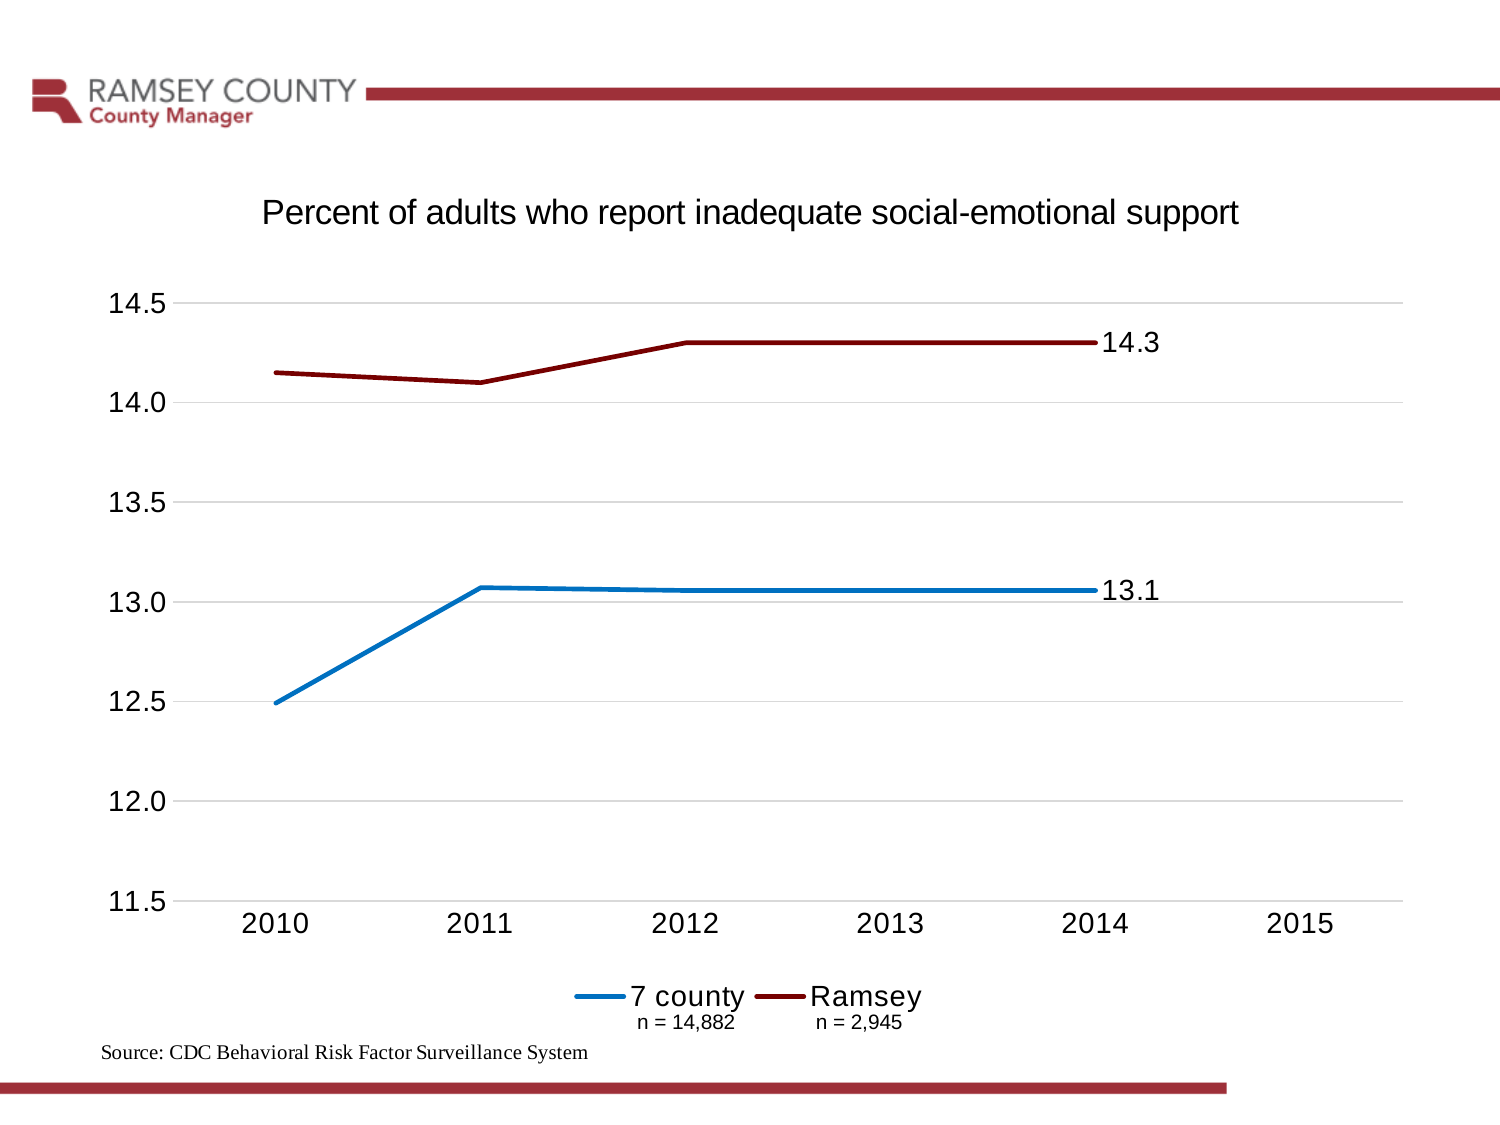

[unsupported chart]

n = 14,882	     n = 2,945